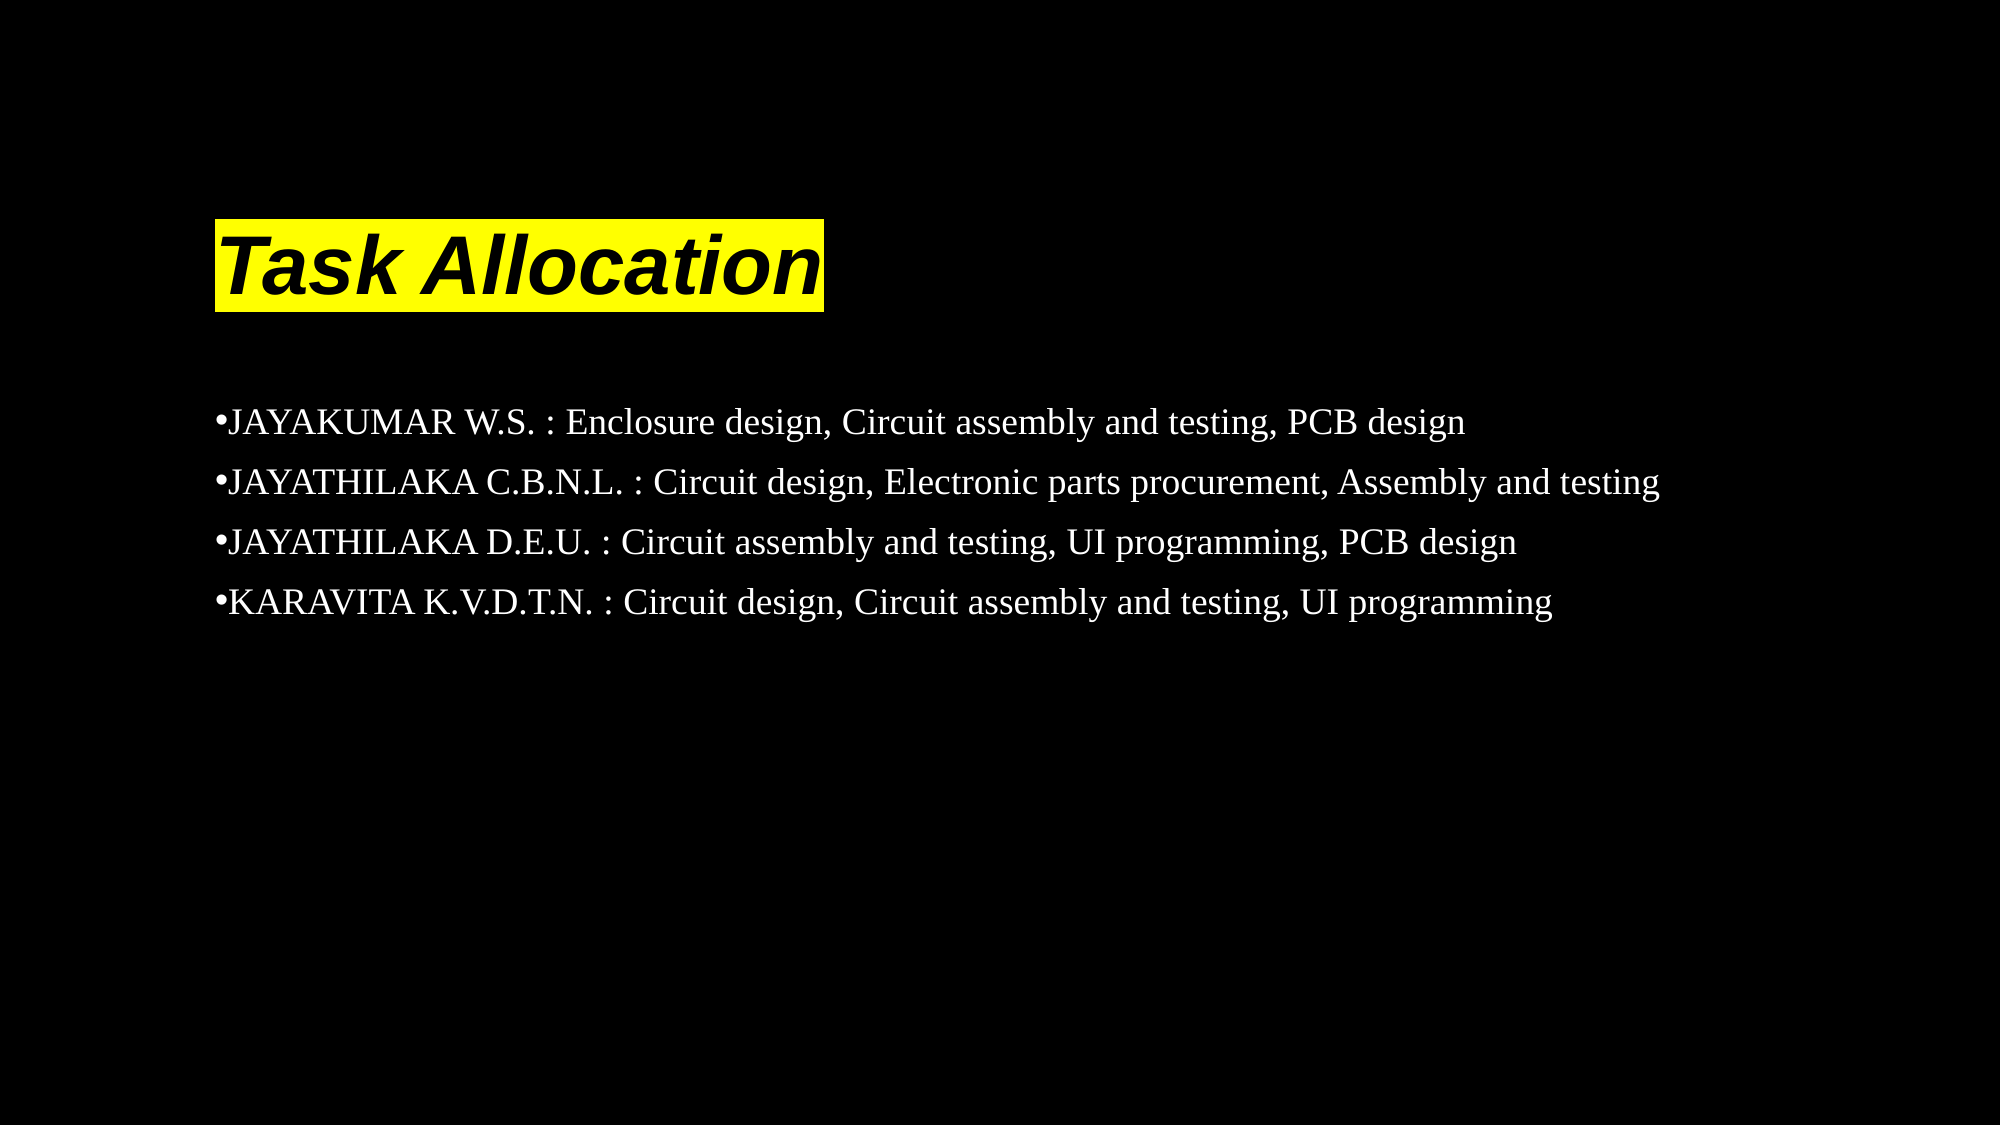

# Task Allocation
JAYAKUMAR W.S. : Enclosure design, Circuit assembly and testing, PCB design
JAYATHILAKA C.B.N.L. : Circuit design, Electronic parts procurement, Assembly and testing
JAYATHILAKA D.E.U. : Circuit assembly and testing, UI programming, PCB design
KARAVITA K.V.D.T.N. : Circuit design, Circuit assembly and testing, UI programming